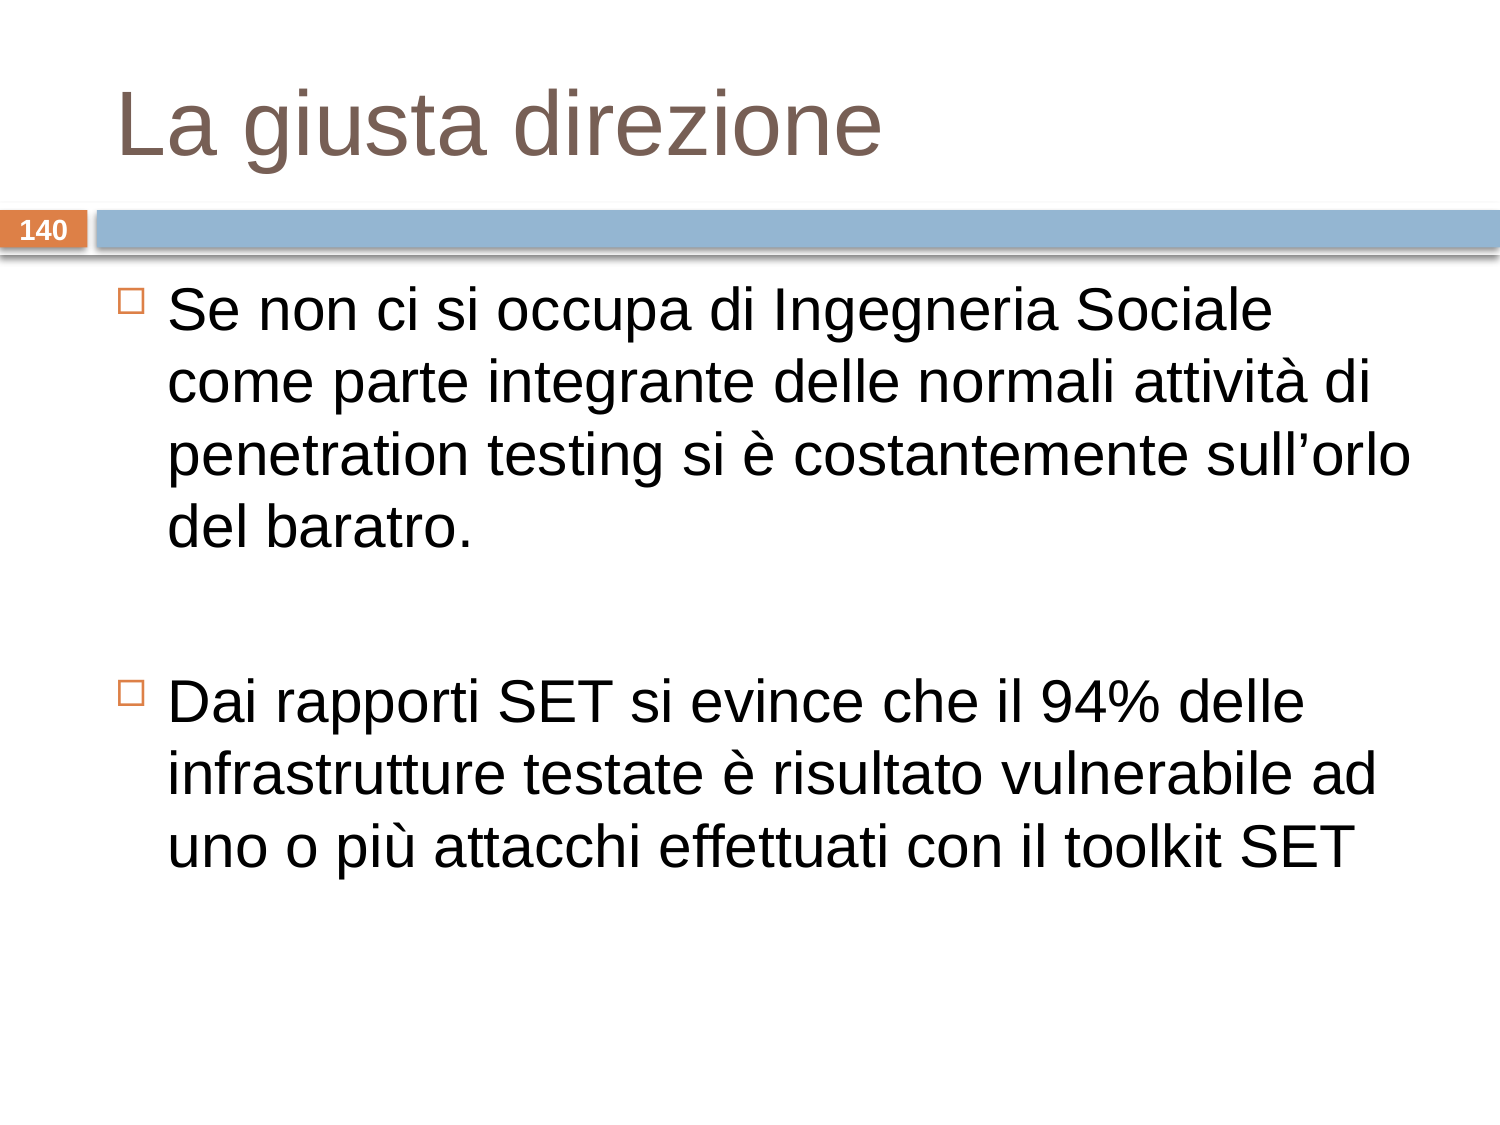

# La giusta direzione
140
Se non ci si occupa di Ingegneria Sociale come parte integrante delle normali attività di penetration testing si è costantemente sull’orlo del baratro.

Dai rapporti SET si evince che il 94% delle infrastrutture testate è risultato vulnerabile ad uno o più attacchi effettuati con il toolkit SET